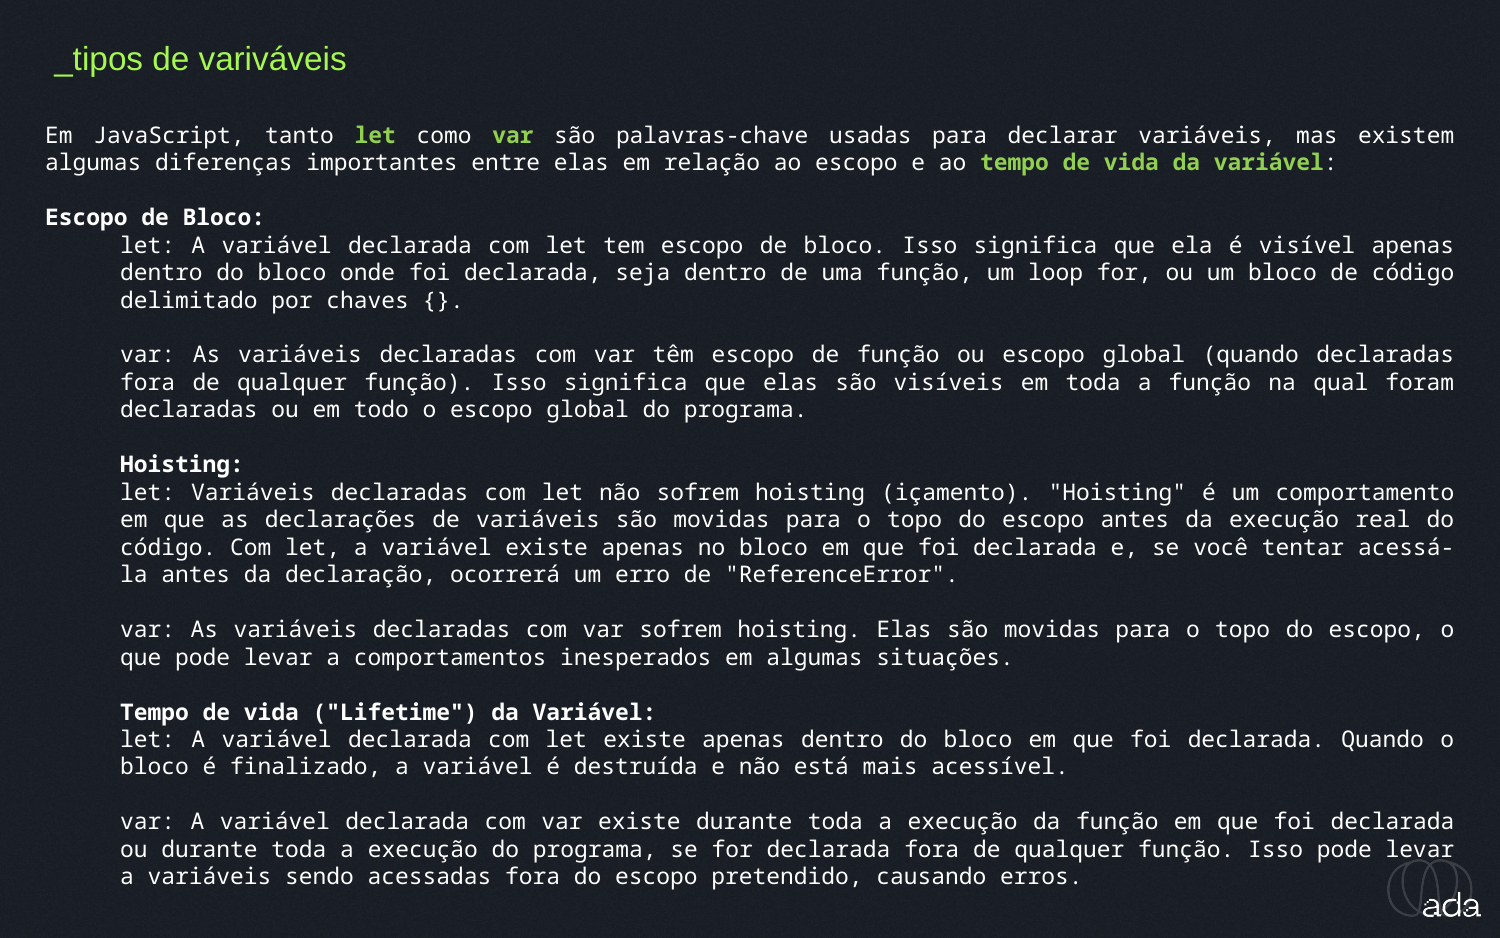

_tipos de variváveis
Em JavaScript, tanto let como var são palavras-chave usadas para declarar variáveis, mas existem algumas diferenças importantes entre elas em relação ao escopo e ao tempo de vida da variável:

Escopo de Bloco:
let: A variável declarada com let tem escopo de bloco. Isso significa que ela é visível apenas dentro do bloco onde foi declarada, seja dentro de uma função, um loop for, ou um bloco de código delimitado por chaves {}.

var: As variáveis declaradas com var têm escopo de função ou escopo global (quando declaradas fora de qualquer função). Isso significa que elas são visíveis em toda a função na qual foram declaradas ou em todo o escopo global do programa.

Hoisting:
let: Variáveis declaradas com let não sofrem hoisting (içamento). "Hoisting" é um comportamento em que as declarações de variáveis são movidas para o topo do escopo antes da execução real do código. Com let, a variável existe apenas no bloco em que foi declarada e, se você tentar acessá-la antes da declaração, ocorrerá um erro de "ReferenceError".

var: As variáveis declaradas com var sofrem hoisting. Elas são movidas para o topo do escopo, o que pode levar a comportamentos inesperados em algumas situações.

Tempo de vida ("Lifetime") da Variável:
let: A variável declarada com let existe apenas dentro do bloco em que foi declarada. Quando o bloco é finalizado, a variável é destruída e não está mais acessível.

var: A variável declarada com var existe durante toda a execução da função em que foi declarada ou durante toda a execução do programa, se for declarada fora de qualquer função. Isso pode levar a variáveis sendo acessadas fora do escopo pretendido, causando erros.